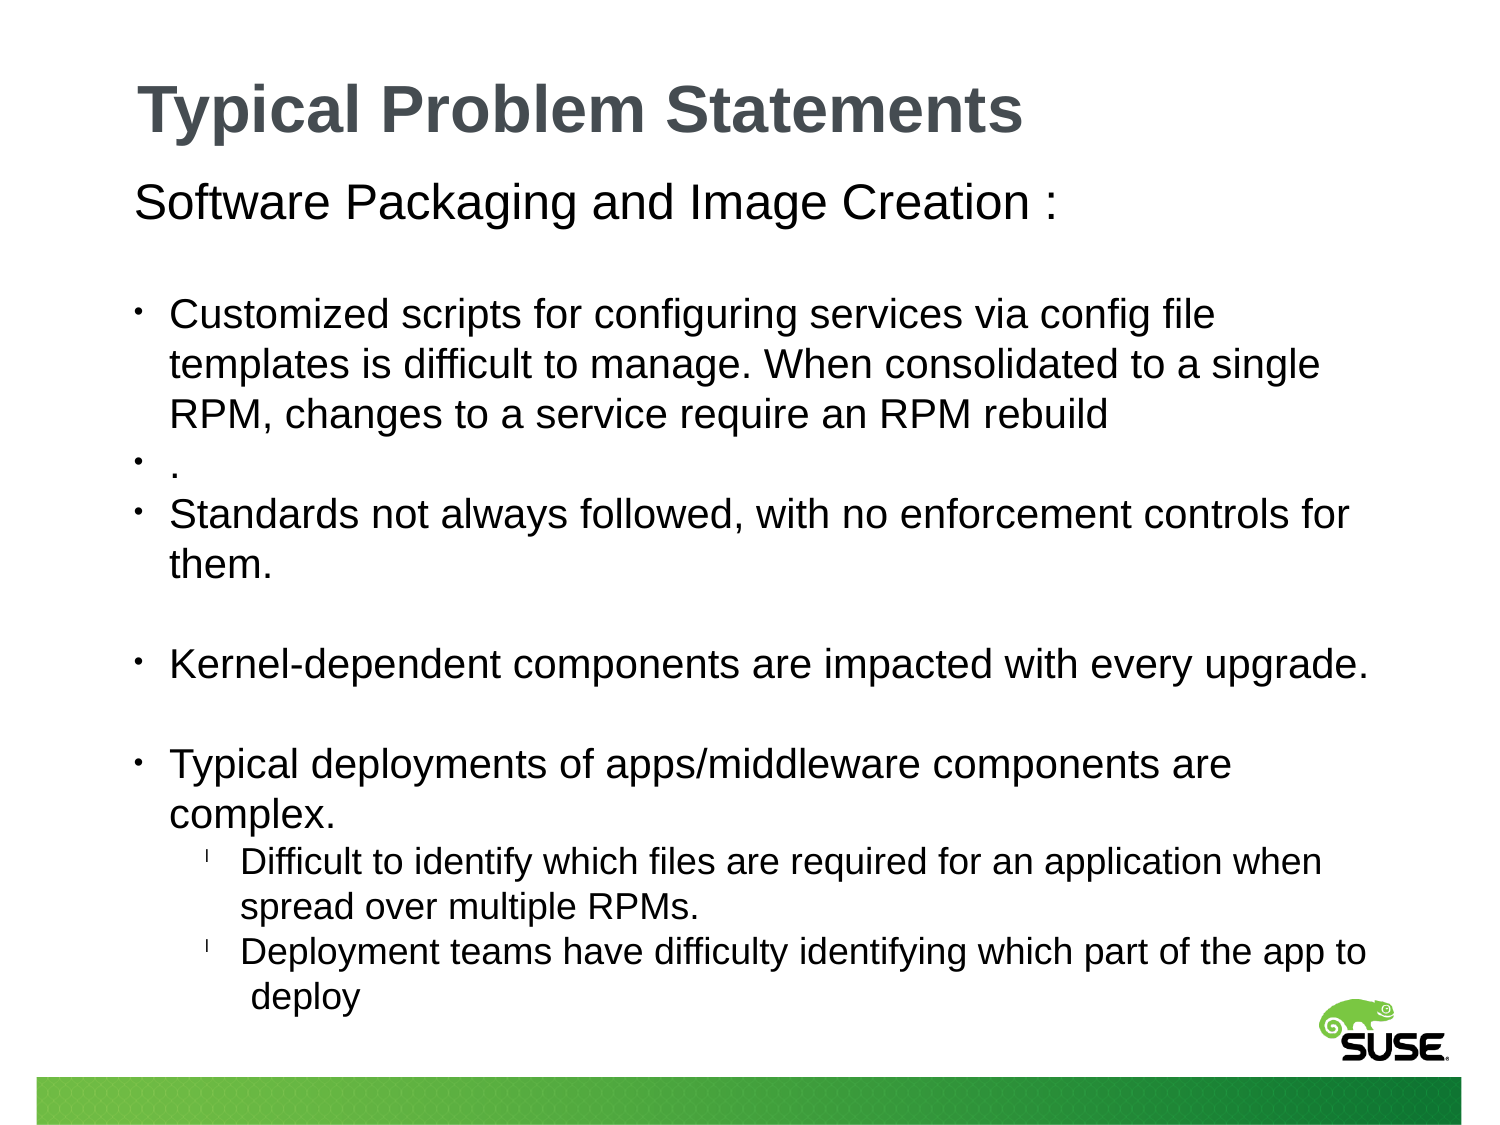

Typical Problem Statements
Software Packaging and Image Creation :

Customized scripts for configuring services via config file templates is difficult to manage. When consolidated to a single RPM, changes to a service require an RPM rebuild
.
Standards not always followed, with no enforcement controls for them.

Kernel-dependent components are impacted with every upgrade.

Typical deployments of apps/middleware components are complex.
Difficult to identify which files are required for an application when spread over multiple RPMs.
Deployment teams have difficulty identifying which part of the app to  deploy